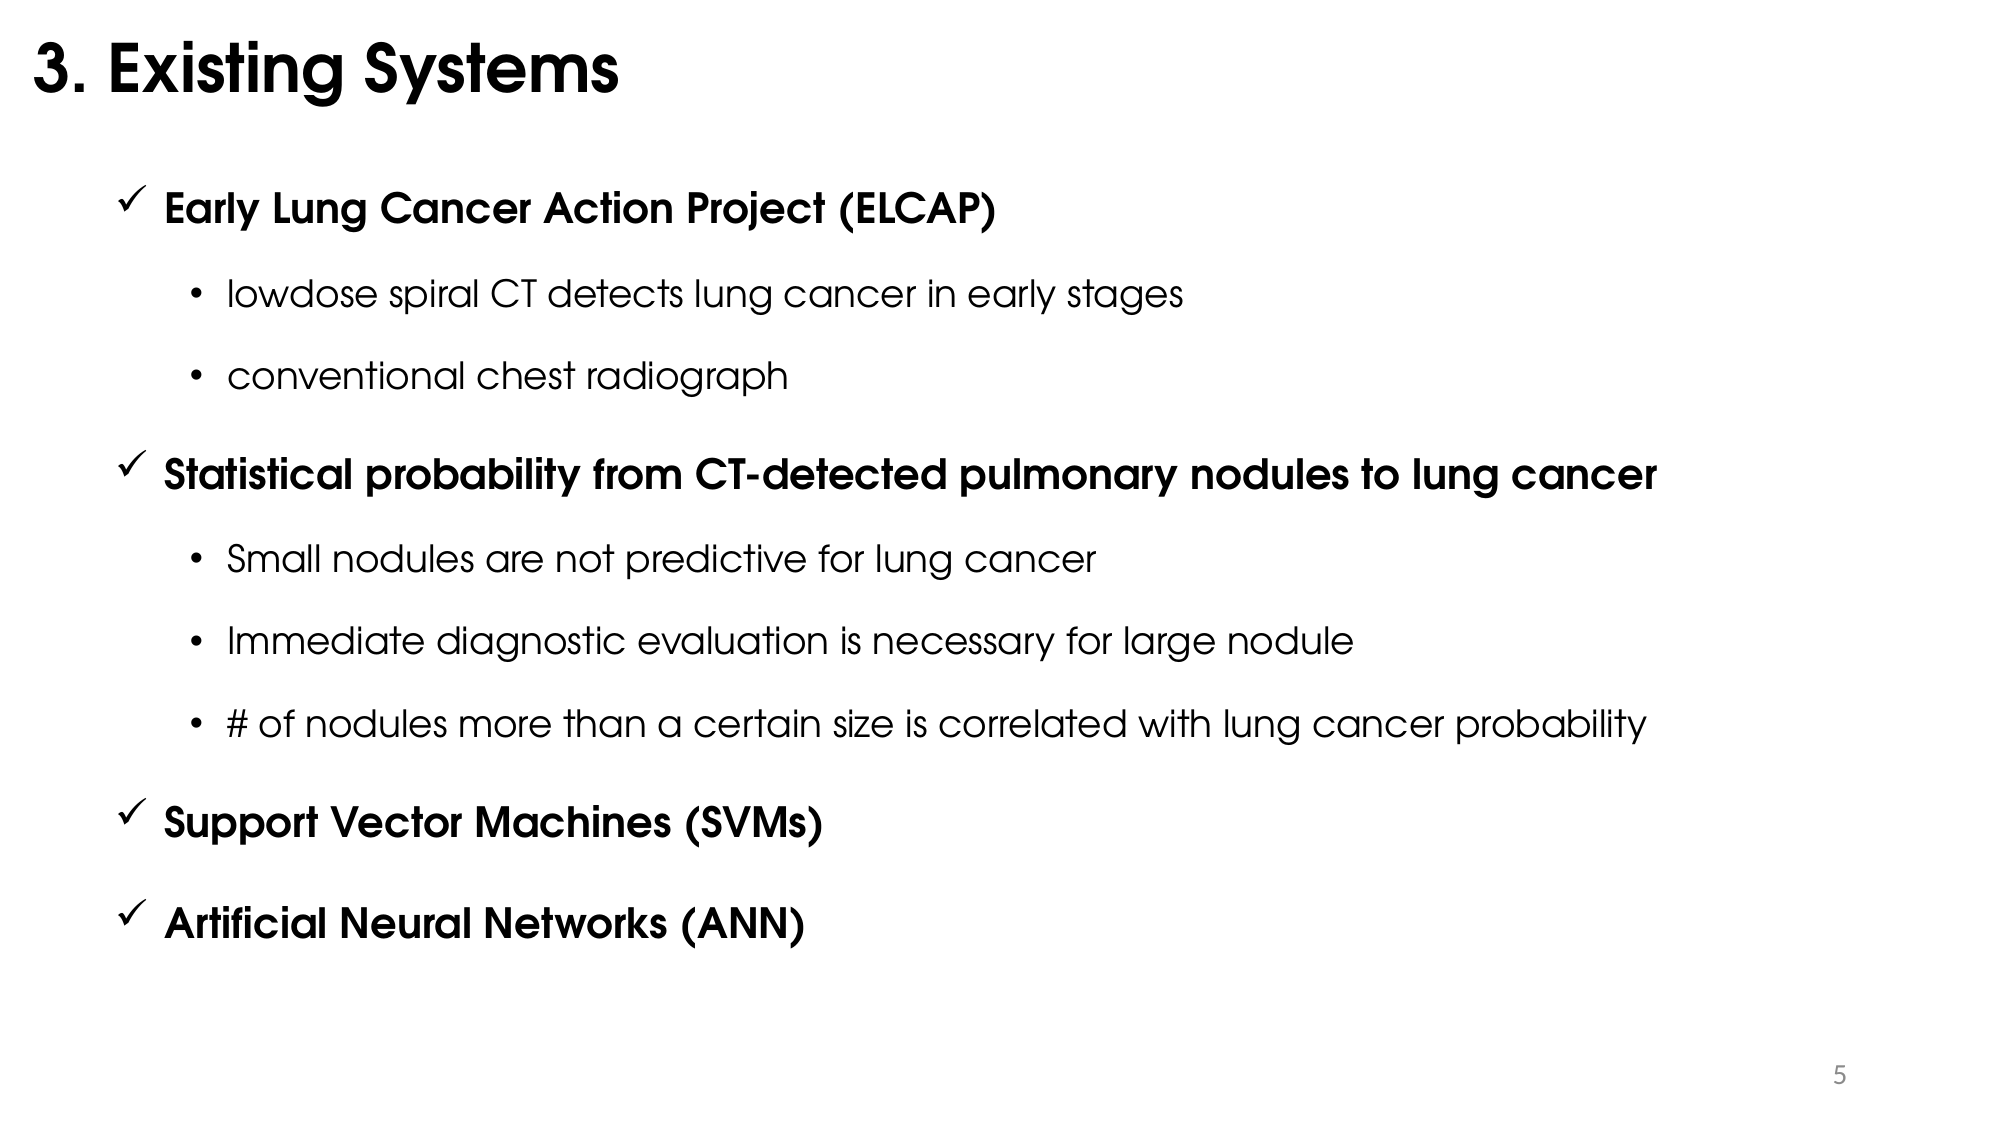

3. Existing Systems
 Early Lung Cancer Action Project (ELCAP)
lowdose spiral CT detects lung cancer in early stages
conventional chest radiograph
 Statistical probability from CT-detected pulmonary nodules to lung cancer
Small nodules are not predictive for lung cancer
Immediate diagnostic evaluation is necessary for large nodule
# of nodules more than a certain size is correlated with lung cancer probability
 Support Vector Machines (SVMs)
 Artificial Neural Networks (ANN)

5